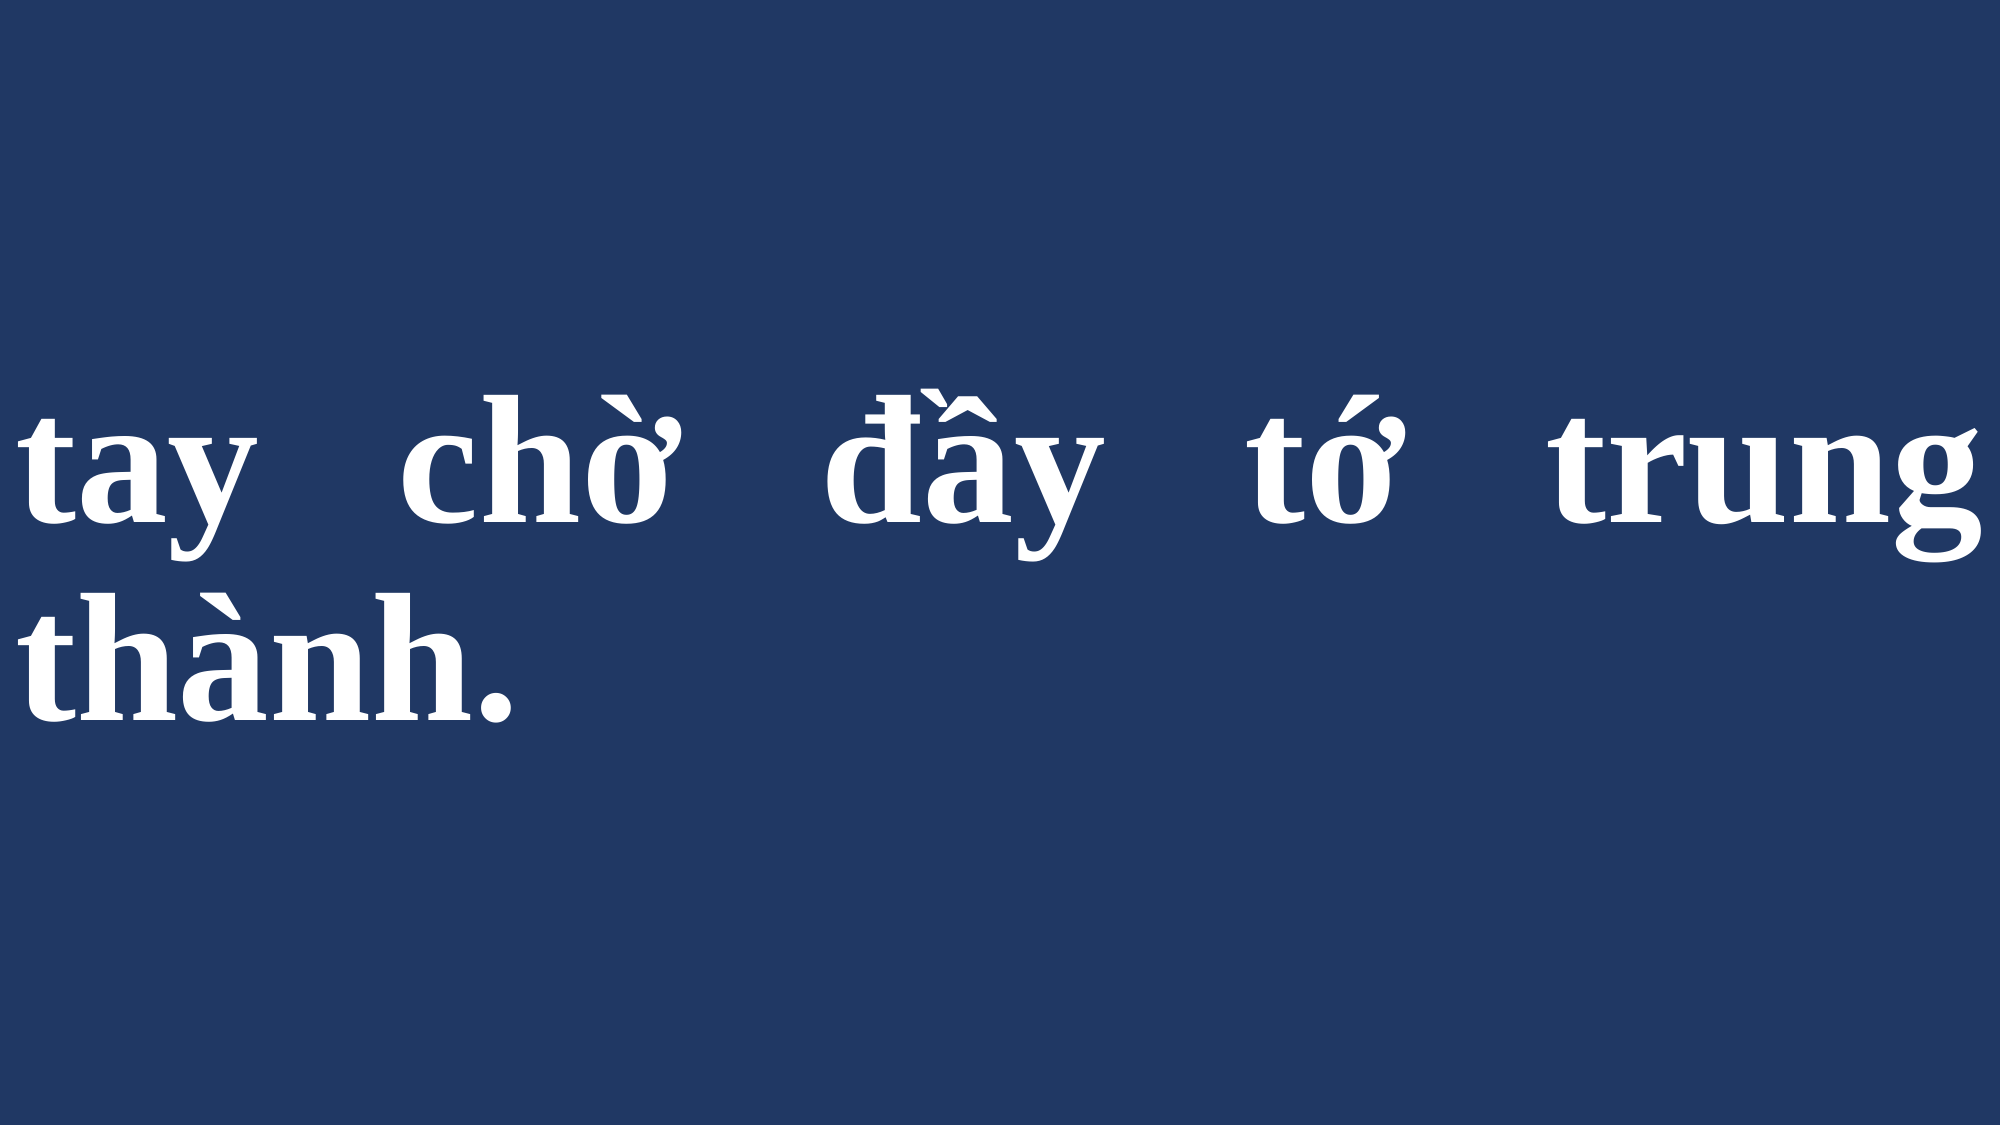

# tay chờ đầy tớ trung thành.